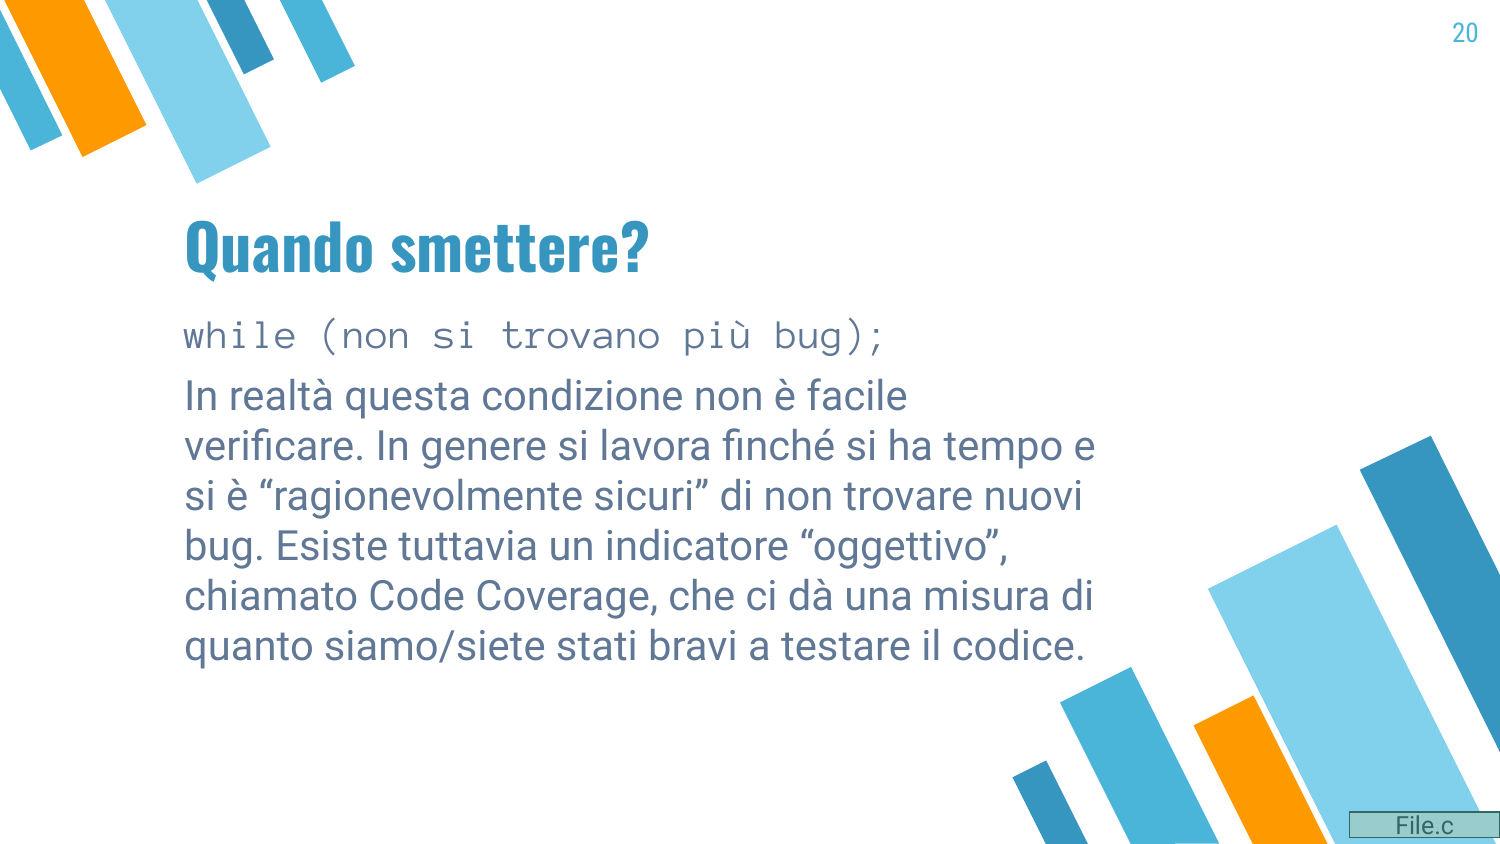

20
# Quando smettere?
while (non si trovano più bug);
In realtà questa condizione non è facile verificare. In genere si lavora finché si ha tempo e si è “ragionevolmente sicuri” di non trovare nuovi bug. Esiste tuttavia un indicatore “oggettivo”, chiamato Code Coverage, che ci dà una misura di quanto siamo/siete stati bravi a testare il codice.

File.c